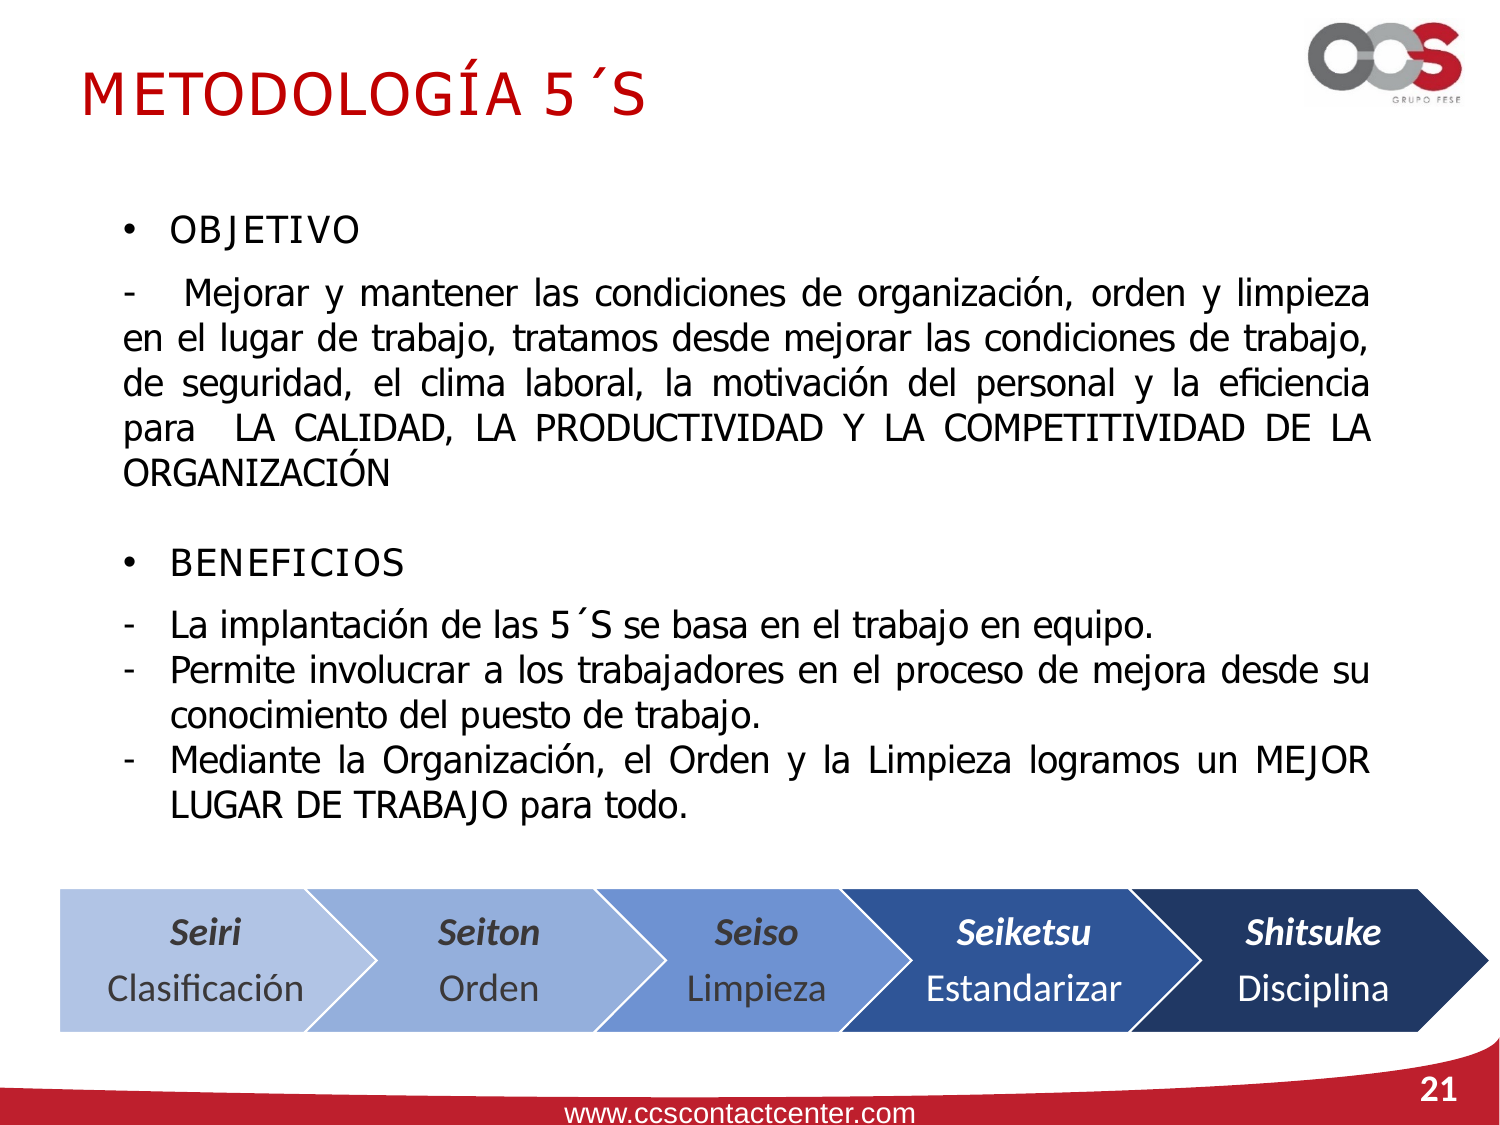

# METODOLOGÍA 5´S

OBJETIVO

-   Mejorar y mantener las condiciones de organización, orden y limpieza en el lugar de trabajo, tratamos desde mejorar las condiciones de trabajo, de seguridad, el clima laboral, la motivación del personal y la eficiencia para  LA CALIDAD, LA PRODUCTIVIDAD Y LA COMPETITIVIDAD DE LA ORGANIZACIÓN

BENEFICIOS

La implantación de las 5´S se basa en el trabajo en equipo.
Permite involucrar a los trabajadores en el proceso de mejora desde su conocimiento del puesto de trabajo.
Mediante la Organización, el Orden y la Limpieza logramos un MEJOR LUGAR DE TRABAJO para todo.

Seiri
Clasificación
Seiton
Orden
Seiso
Limpieza
Seiketsu
Estandarizar
Shitsuke
Disciplina
21